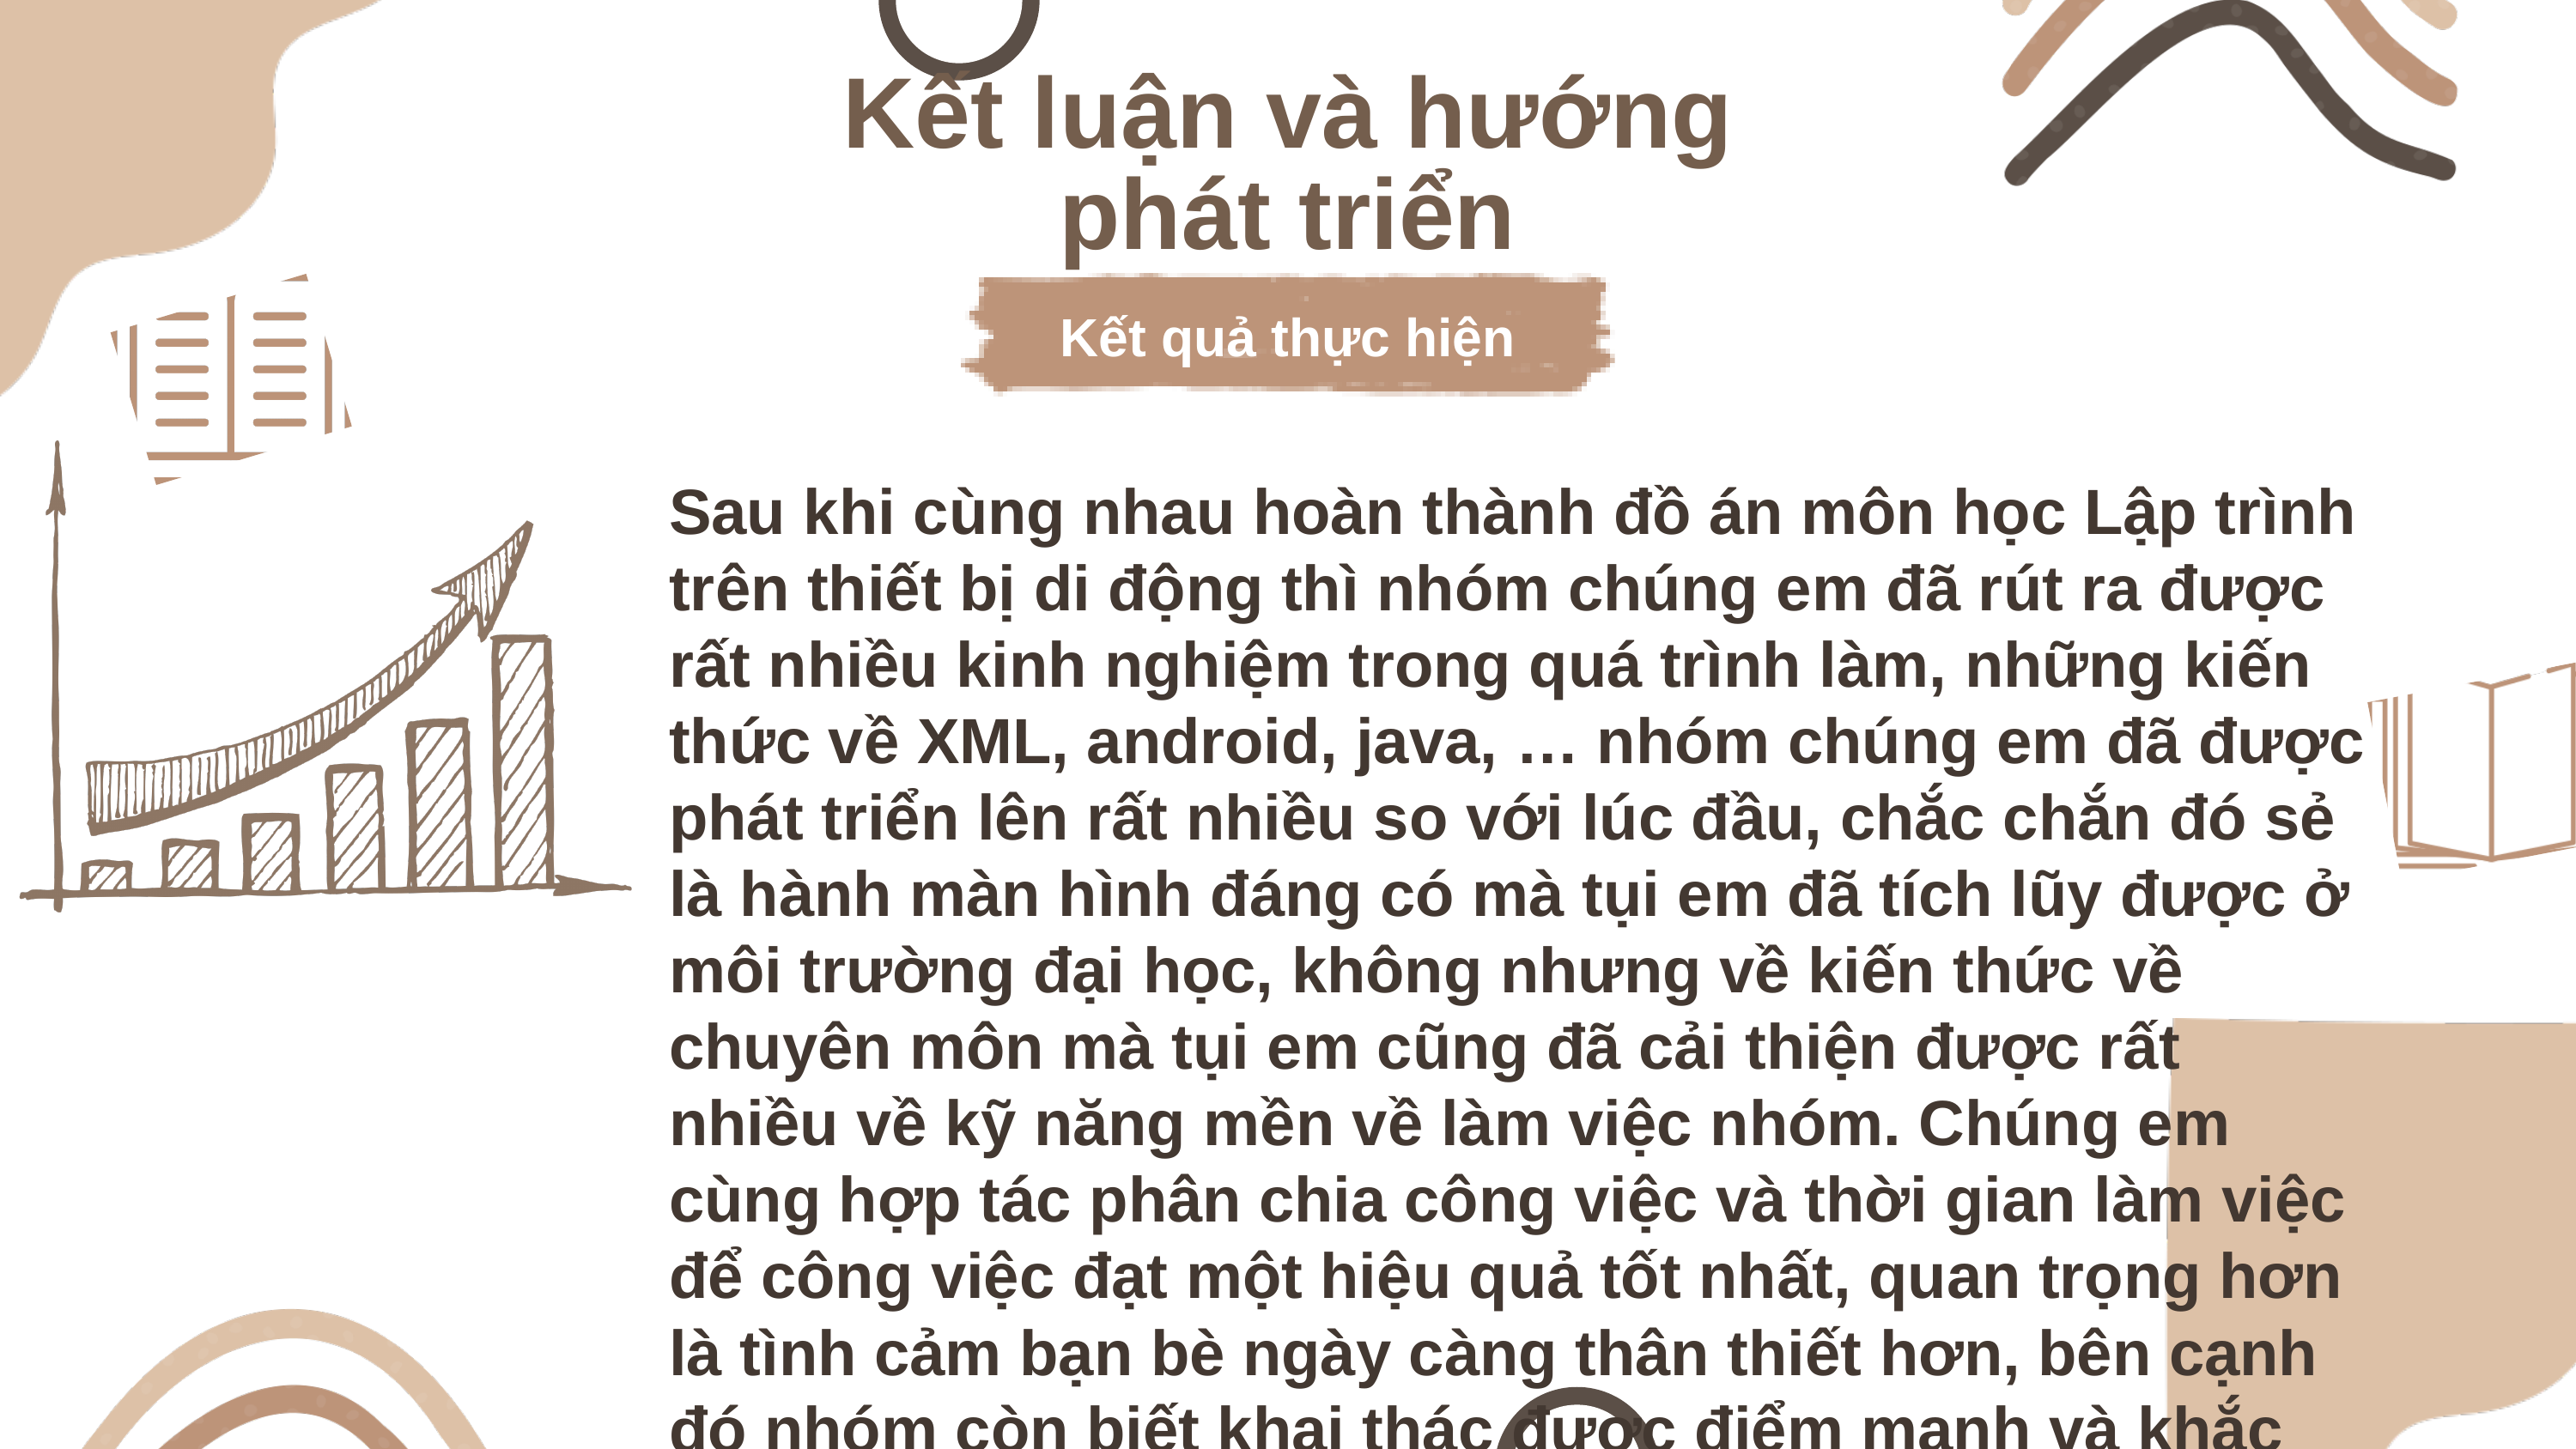

Kết luận và hướng phát triển

Kết quả thực hiện

Sau khi cùng nhau hoàn thành đồ án môn học Lập trình trên thiết bị di động thì nhóm chúng em đã rút ra được rất nhiều kinh nghiệm trong quá trình làm, những kiến thức về XML, android, java, … nhóm chúng em đã được phát triển lên rất nhiều so với lúc đầu, chắc chắn đó sẻ là hành màn hình đáng có mà tụi em đã tích lũy được ở môi trường đại học, không nhưng về kiến thức về chuyên môn mà tụi em cũng đã cải thiện được rất nhiều về kỹ năng mền về làm việc nhóm. Chúng em cùng hợp tác phân chia công việc và thời gian làm việc để công việc đạt một hiệu quả tốt nhất, quan trọng hơn là tình cảm bạn bè ngày càng thân thiết hơn, bên cạnh đó nhóm còn biết khai thác được điểm mạnh và khắc phục những điểm yếu của từng thành viên trong nhóm.